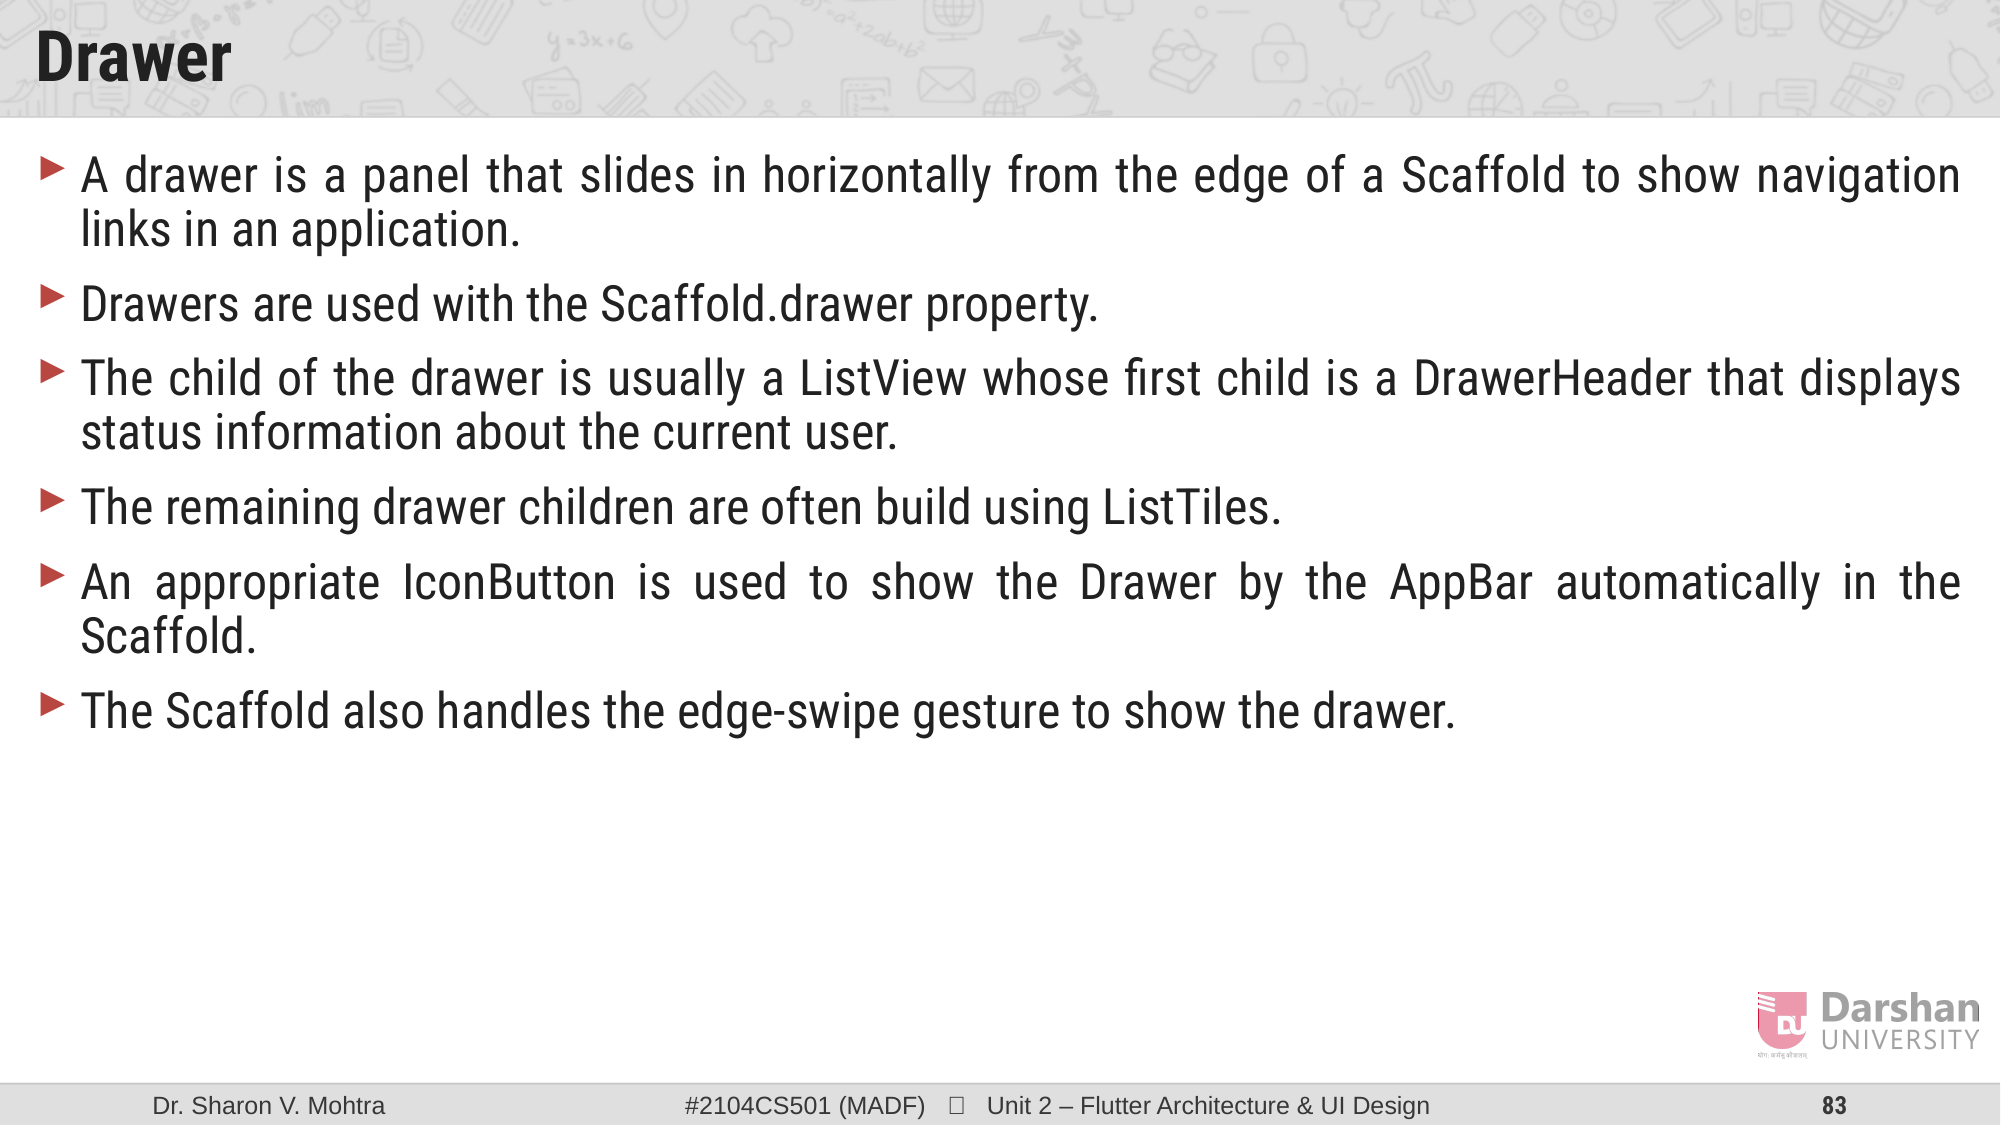

# Drawer
A drawer is a panel that slides in horizontally from the edge of a Scaffold to show navigation links in an application.
Drawers are used with the Scaffold.drawer property.
The child of the drawer is usually a ListView whose first child is a DrawerHeader that displays status information about the current user.
The remaining drawer children are often build using ListTiles.
An appropriate IconButton is used to show the Drawer by the AppBar automatically in the Scaffold.
The Scaffold also handles the edge-swipe gesture to show the drawer.